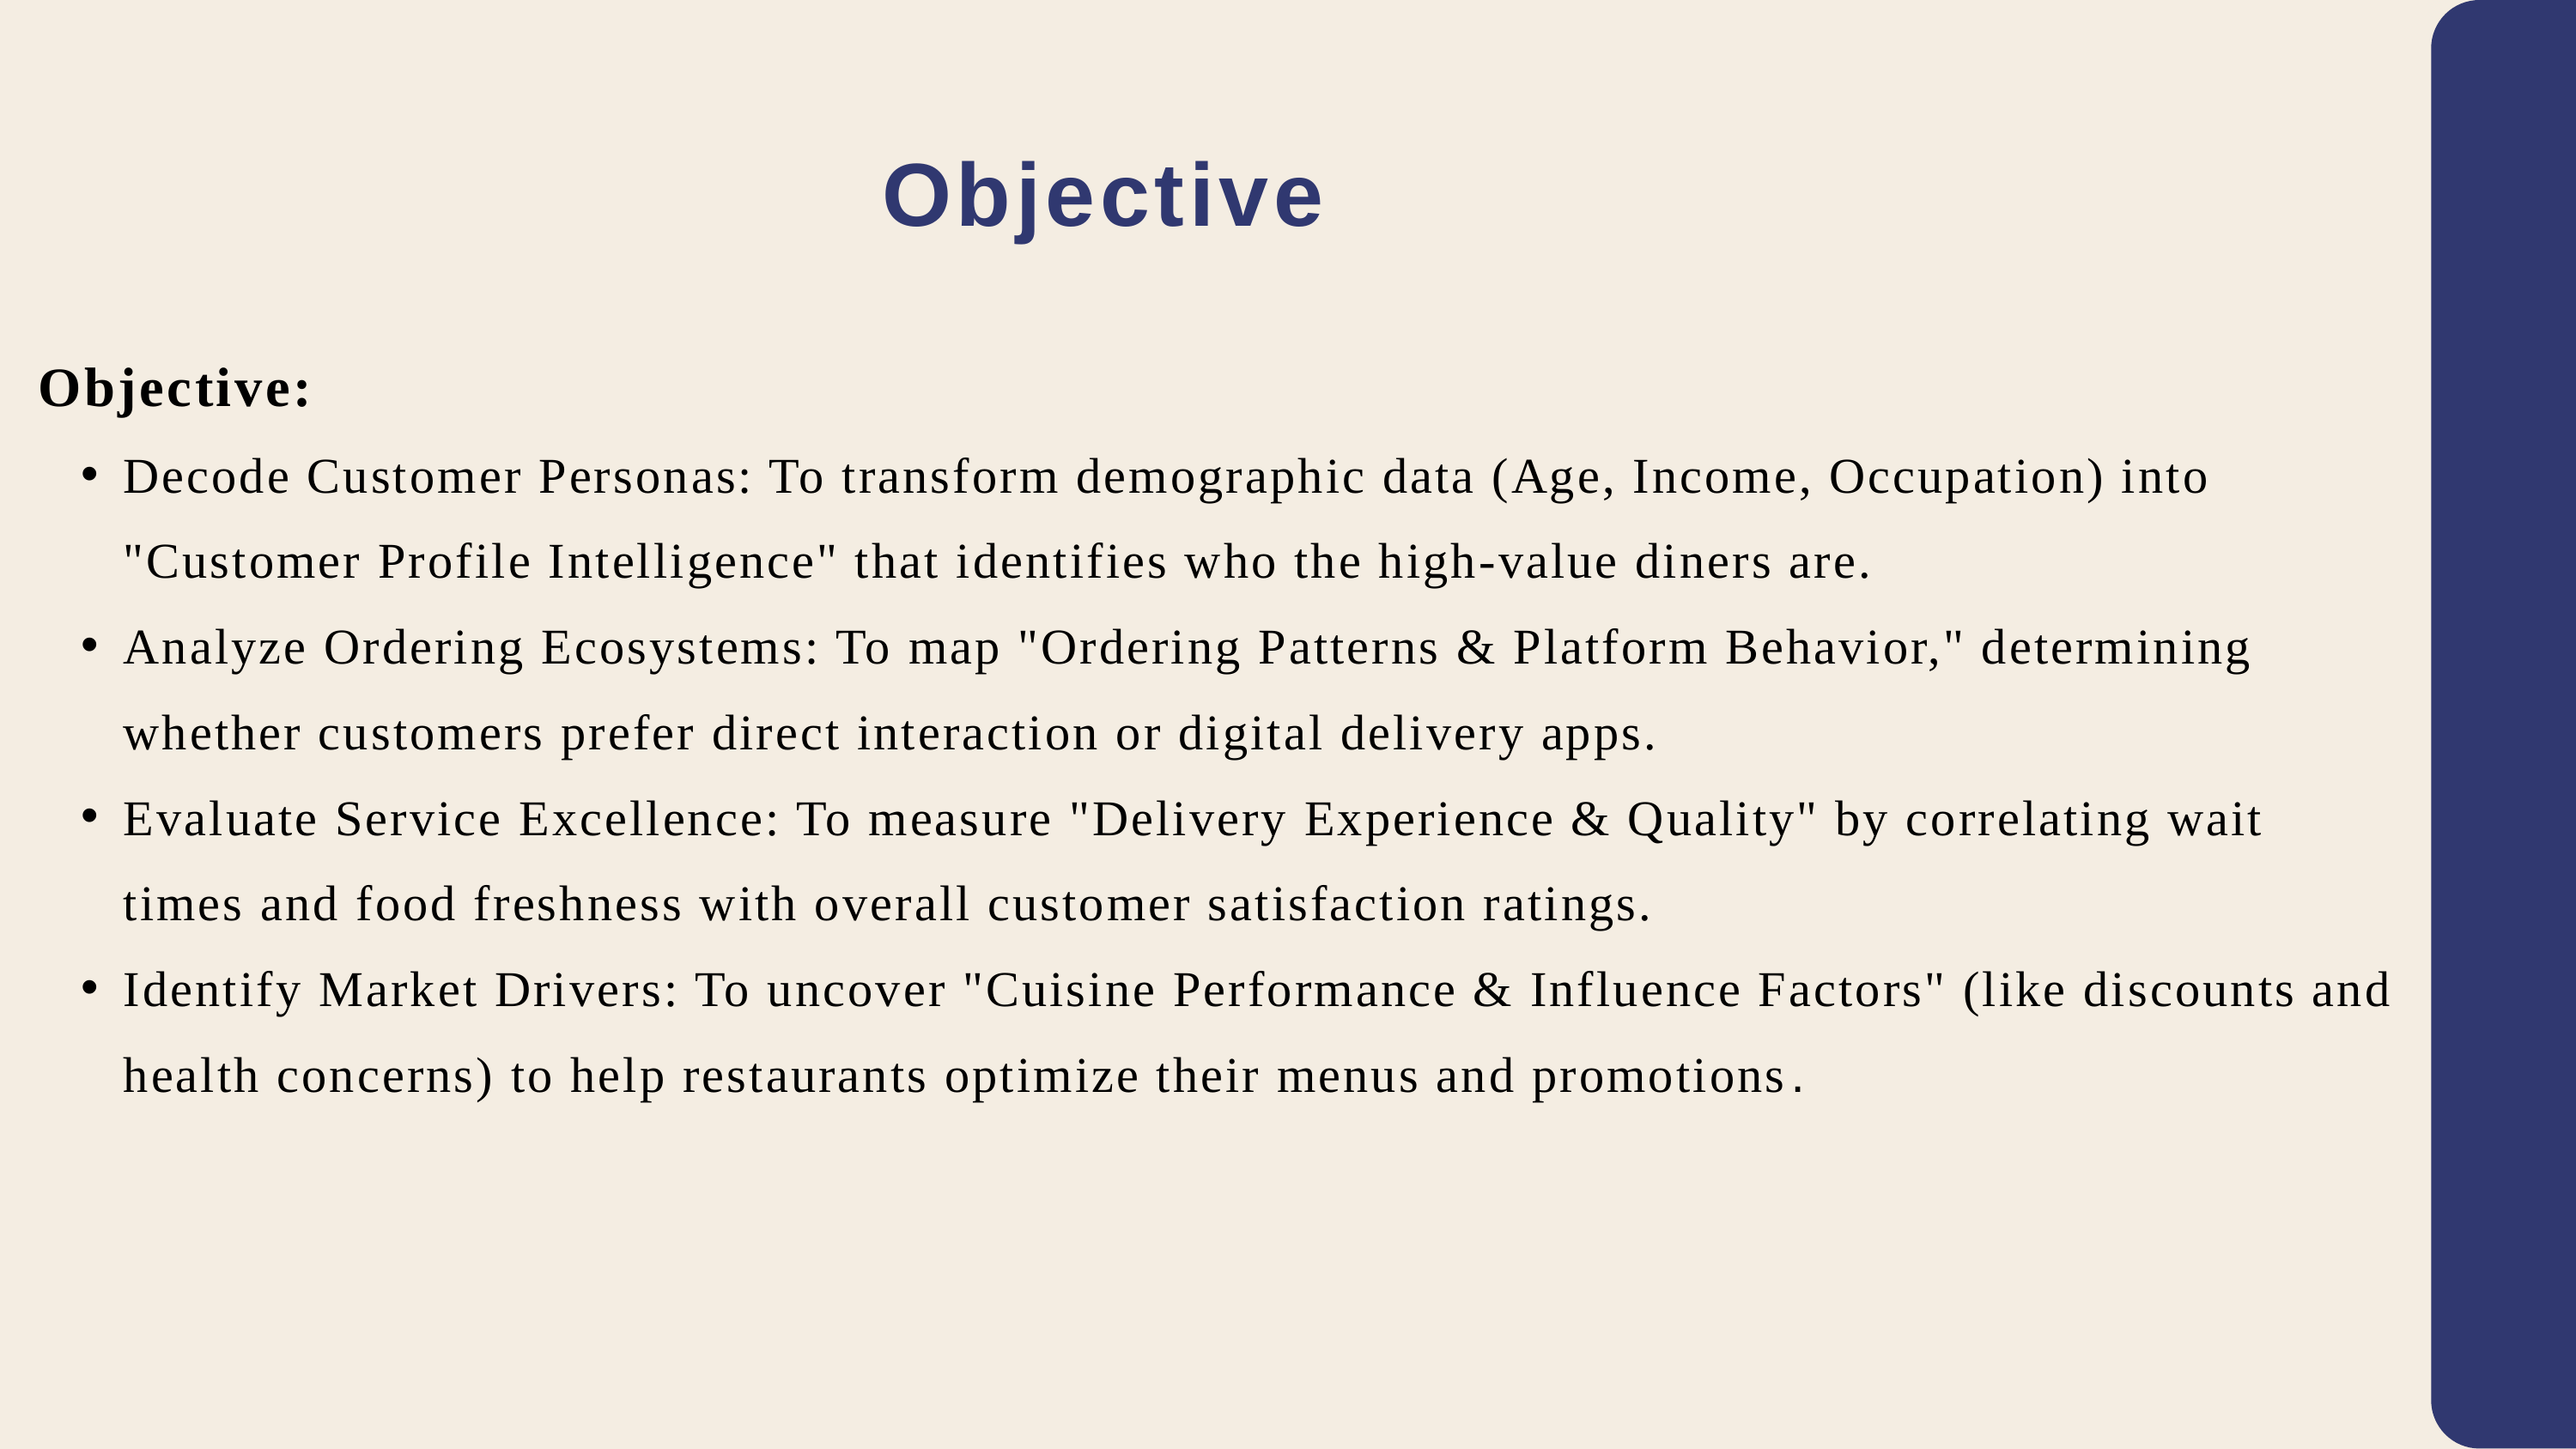

Objective
Objective:
Decode Customer Personas: To transform demographic data (Age, Income, Occupation) into "Customer Profile Intelligence" that identifies who the high-value diners are.
Analyze Ordering Ecosystems: To map "Ordering Patterns & Platform Behavior," determining whether customers prefer direct interaction or digital delivery apps.
Evaluate Service Excellence: To measure "Delivery Experience & Quality" by correlating wait times and food freshness with overall customer satisfaction ratings.
Identify Market Drivers: To uncover "Cuisine Performance & Influence Factors" (like discounts and health concerns) to help restaurants optimize their menus and promotions.